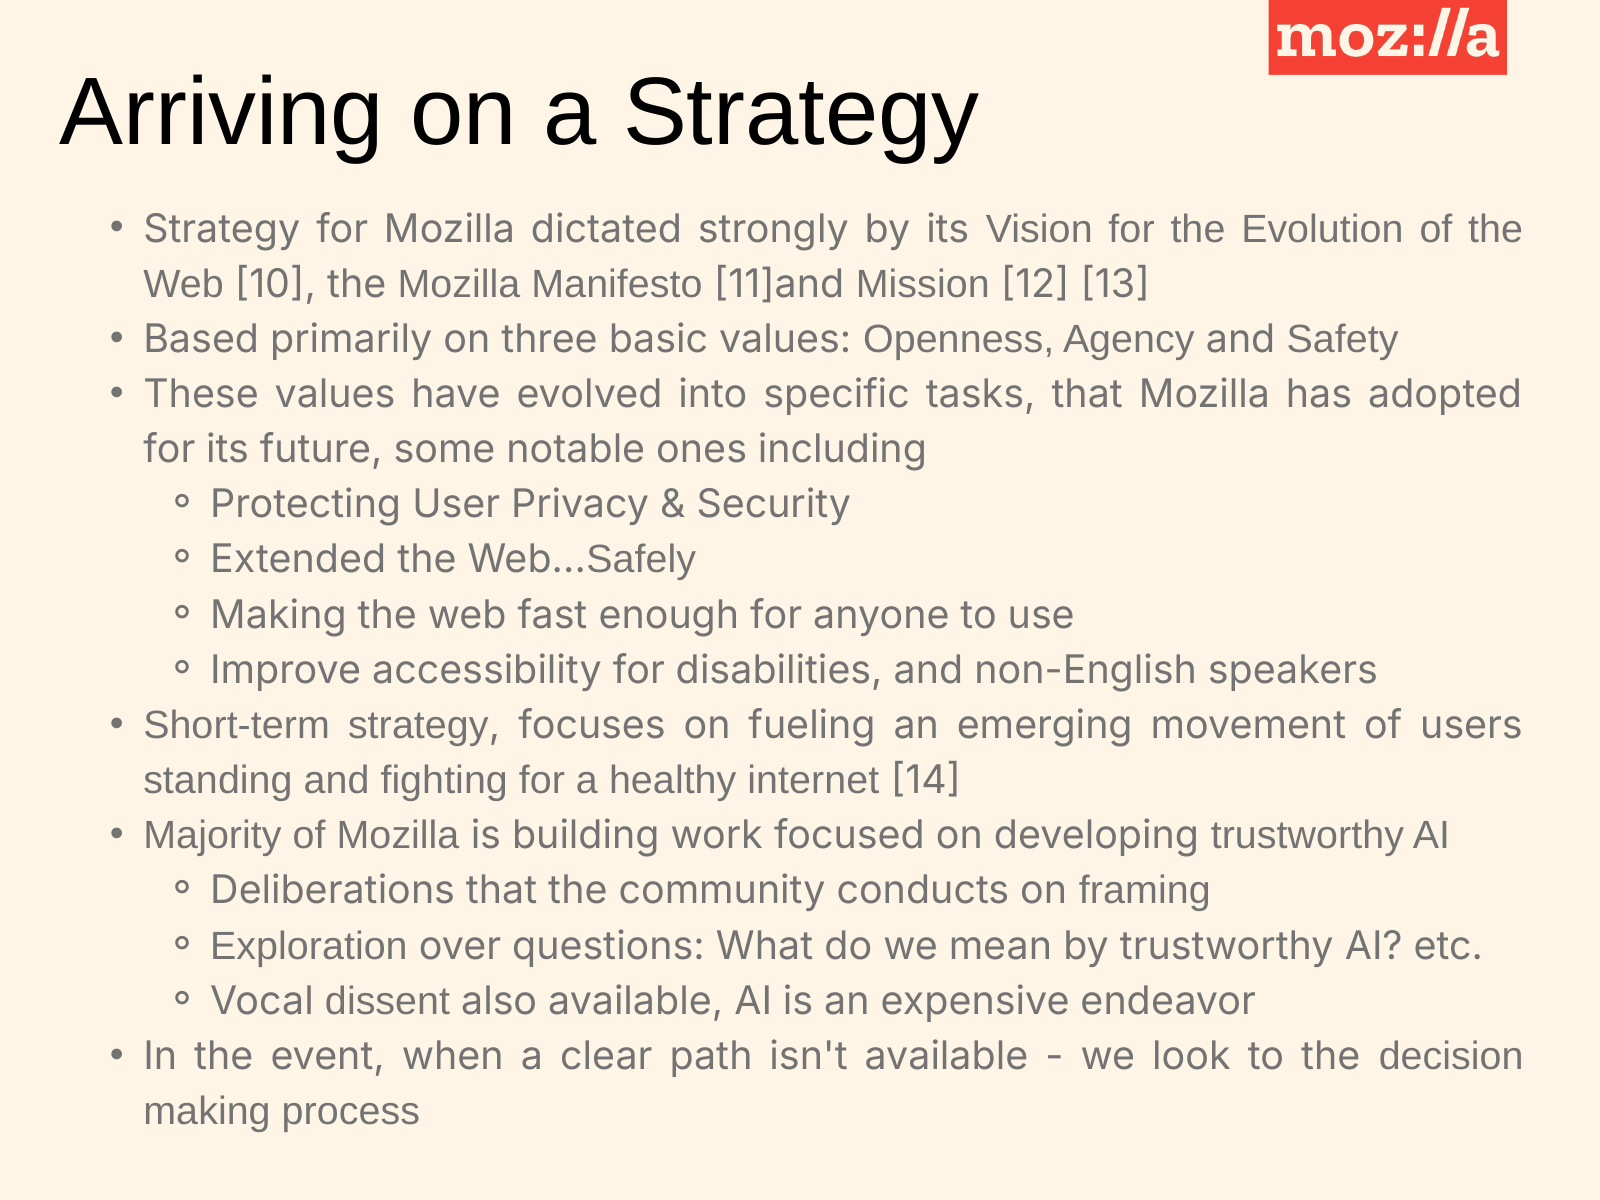

Arriving on a Strategy
Strategy for Mozilla dictated strongly by its Vision for the Evolution of the Web [10], the Mozilla Manifesto [11]and Mission [12] [13]
Based primarily on three basic values: Openness, Agency and Safety
These values have evolved into specific tasks, that Mozilla has adopted for its future, some notable ones including
Protecting User Privacy & Security
Extended the Web...Safely
Making the web fast enough for anyone to use
Improve accessibility for disabilities, and non-English speakers
Short-term strategy, focuses on fueling an emerging movement of users standing and fighting for a healthy internet [14]
Majority of Mozilla is building work focused on developing trustworthy AI
Deliberations that the community conducts on framing
Exploration over questions: What do we mean by trustworthy AI? etc.
Vocal dissent also available, AI is an expensive endeavor
In the event, when a clear path isn't available - we look to the decision making process